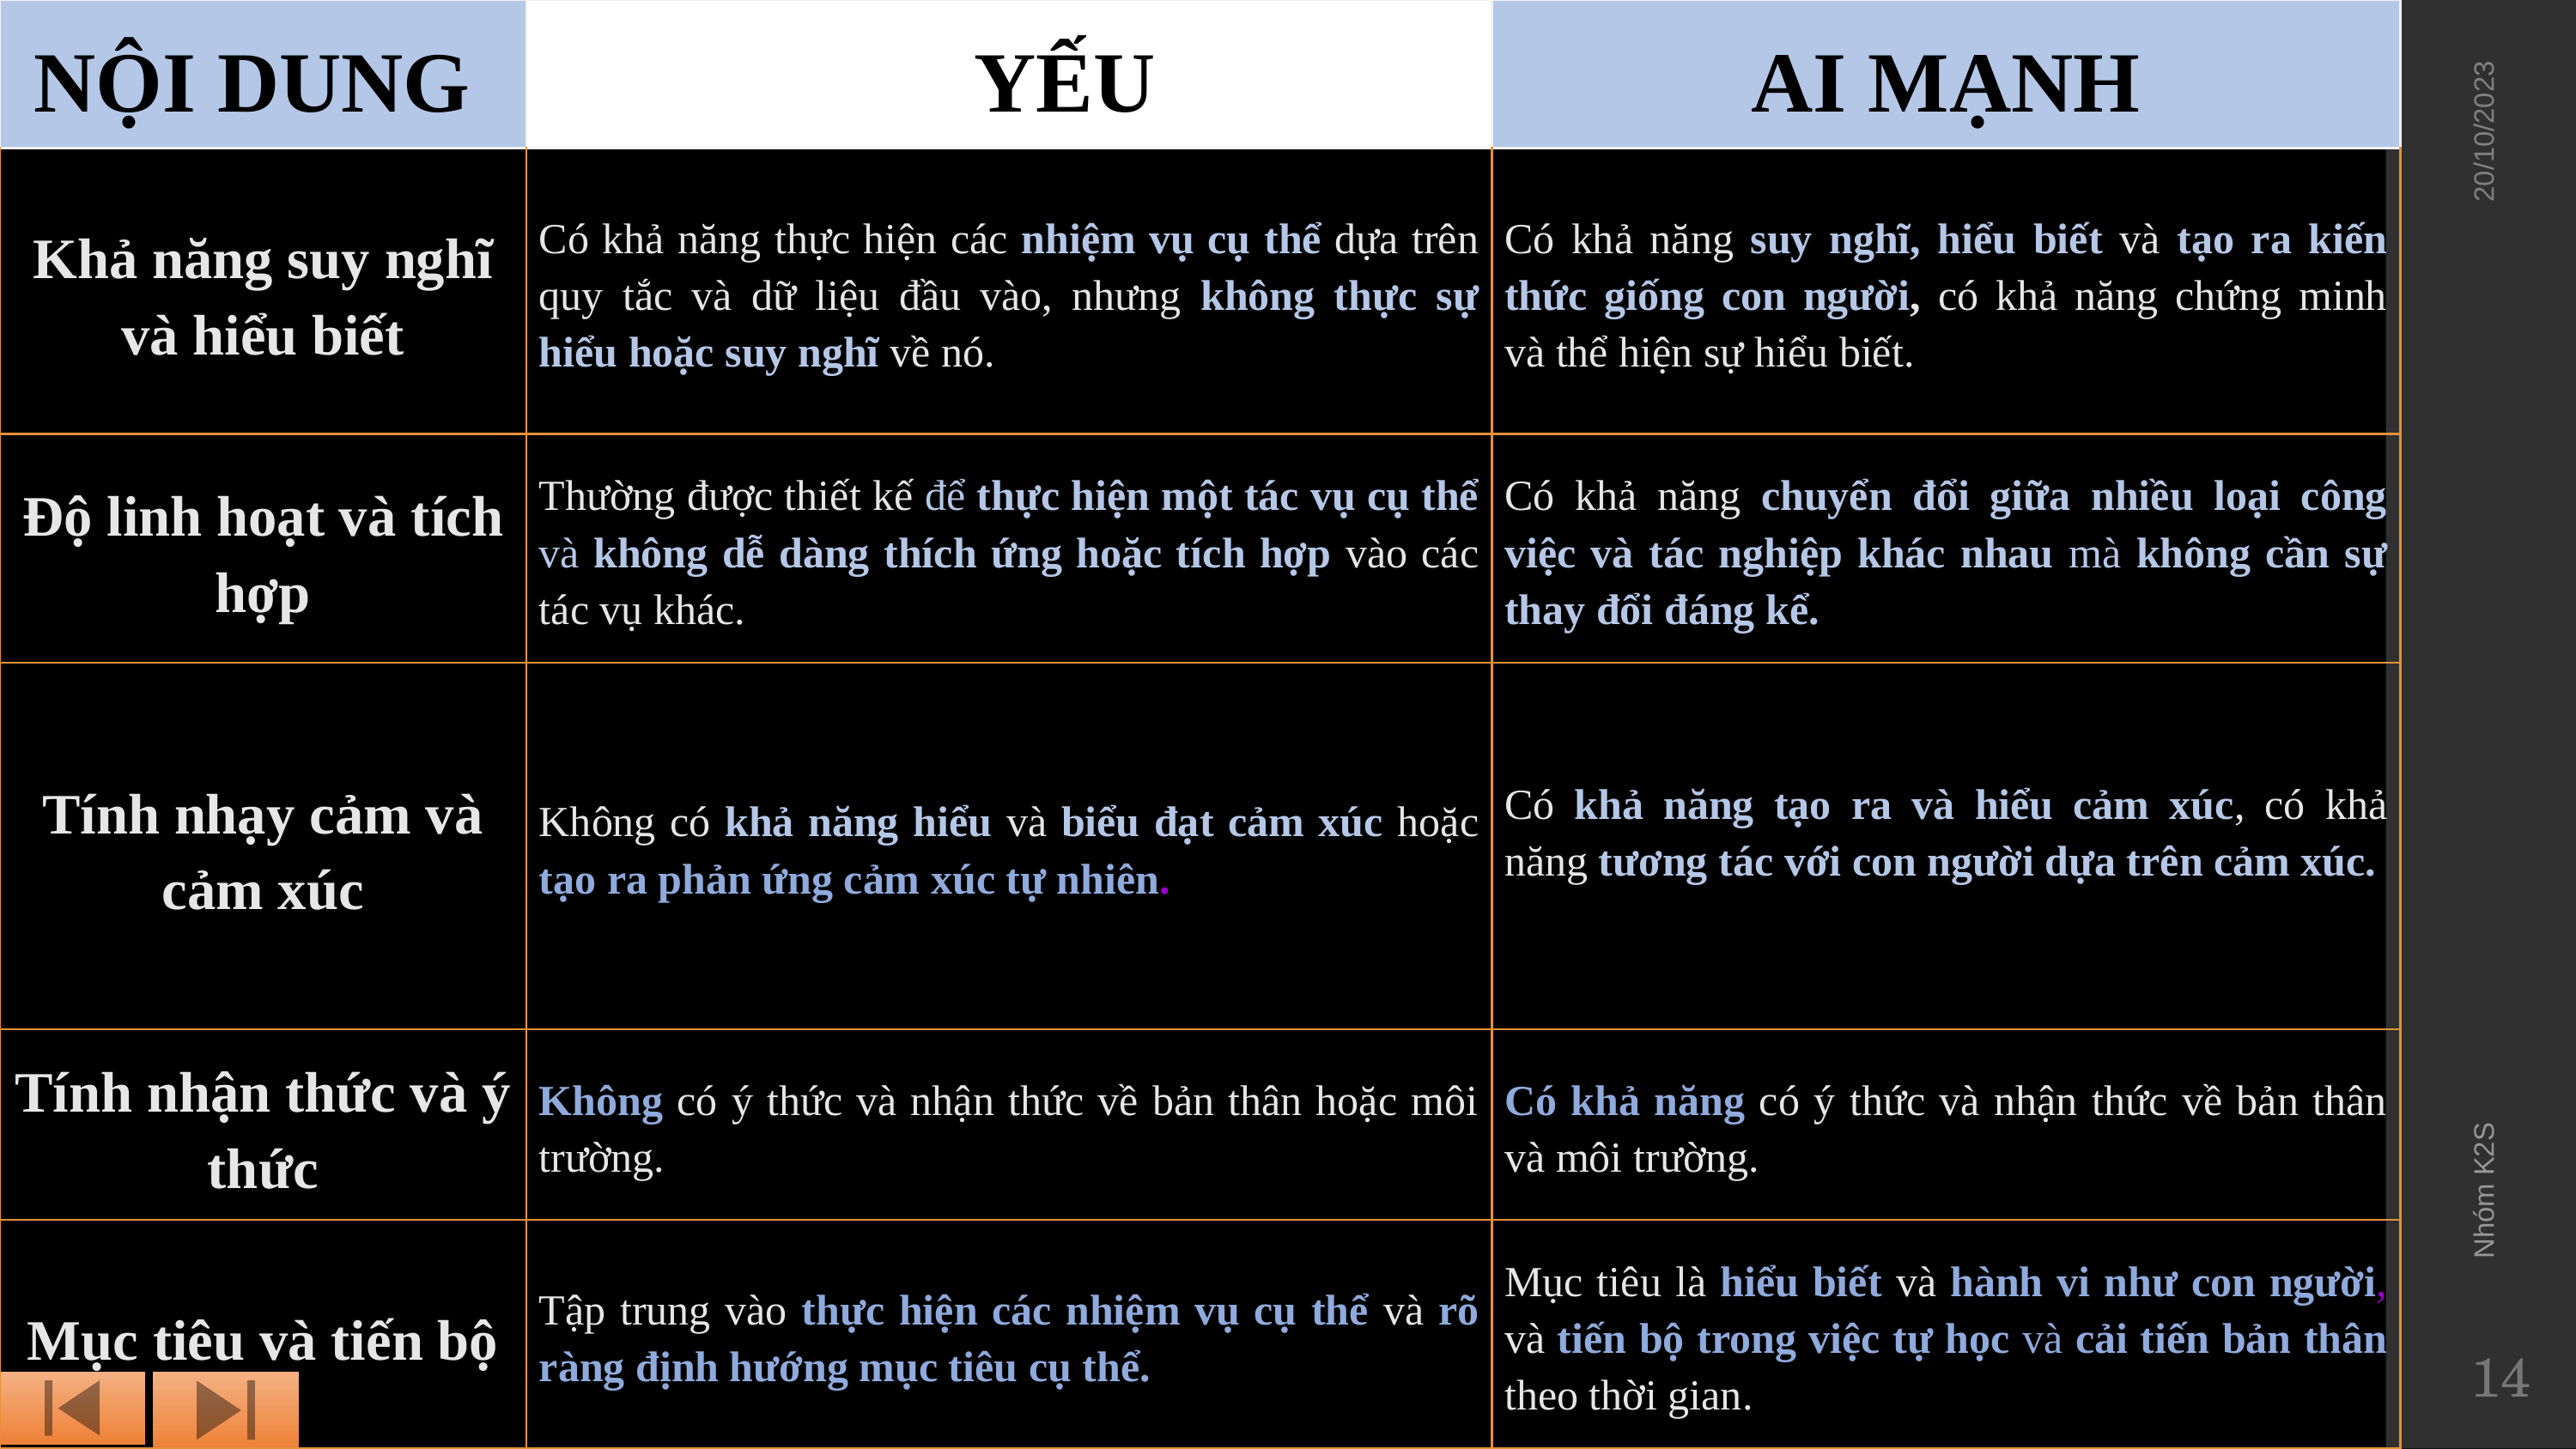

| NỘI DUNG | AI YẾU | AI MẠNH |
| --- | --- | --- |
| Khả năng suy nghĩ và hiểu biết | Có khả năng thực hiện các nhiệm vụ cụ thể dựa trên quy tắc và dữ liệu đầu vào, nhưng không thực sự hiểu hoặc suy nghĩ về nó. | Có khả năng suy nghĩ, hiểu biết và tạo ra kiến thức giống con người, có khả năng chứng minh và thể hiện sự hiểu biết. |
| Độ linh hoạt và tích hợp | Thường được thiết kế để thực hiện một tác vụ cụ thể và không dễ dàng thích ứng hoặc tích hợp vào các tác vụ khác. | Có khả năng chuyển đổi giữa nhiều loại công việc và tác nghiệp khác nhau mà không cần sự thay đổi đáng kể. |
| Tính nhạy cảm và cảm xúc | Không có khả năng hiểu và biểu đạt cảm xúc hoặc tạo ra phản ứng cảm xúc tự nhiên. | Có khả năng tạo ra và hiểu cảm xúc, có khả năng tương tác với con người dựa trên cảm xúc. |
| Tính nhận thức và ý thức | Không có ý thức và nhận thức về bản thân hoặc môi trường. | Có khả năng có ý thức và nhận thức về bản thân và môi trường. |
| Mục tiêu và tiến bộ | Tập trung vào thực hiện các nhiệm vụ cụ thể và rõ ràng định hướng mục tiêu cụ thể. | Mục tiêu là hiểu biết và hành vi như con người, và tiến bộ trong việc tự học và cải tiến bản thân theo thời gian. |
20/10/2023
Nhóm K2S
14